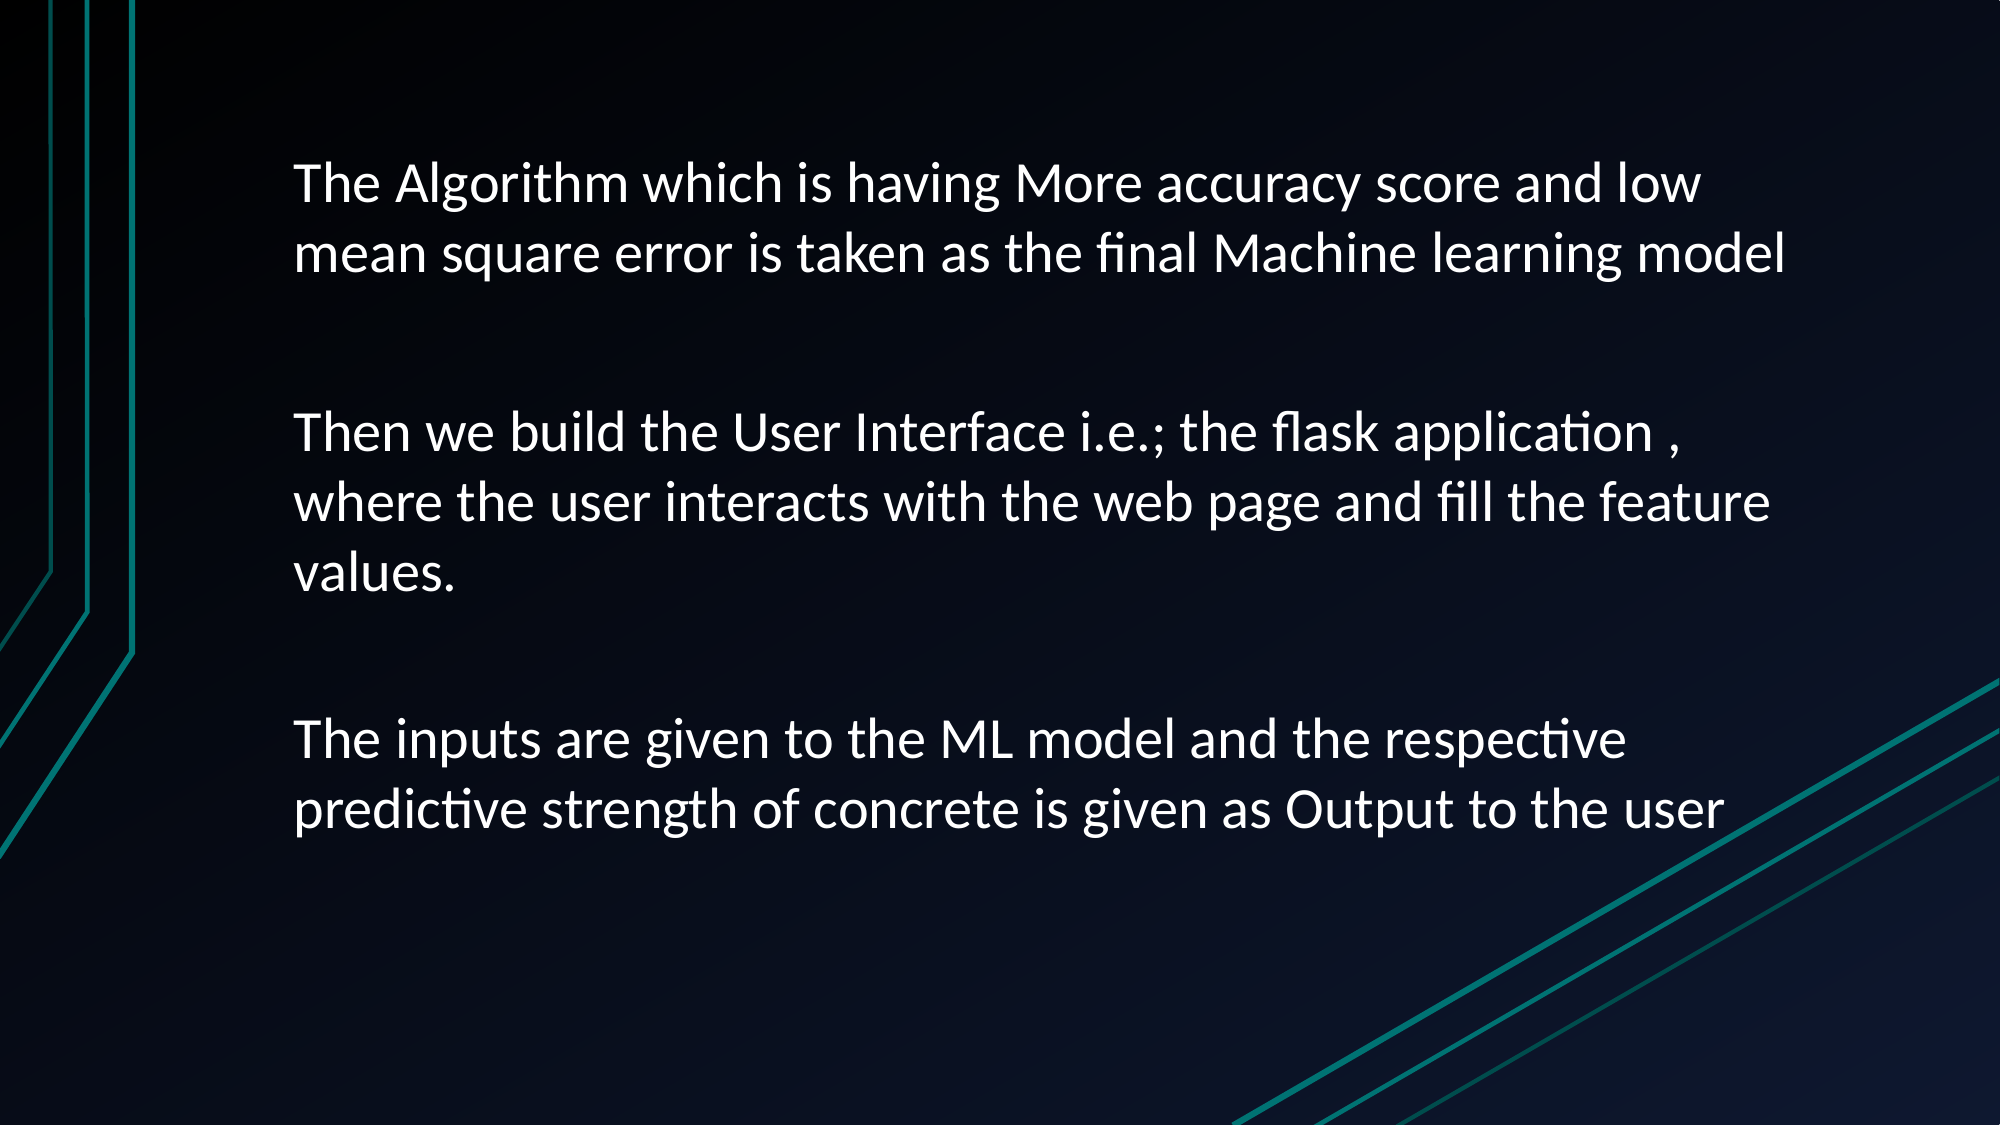

The Algorithm which is having More accuracy score and low mean square error is taken as the final Machine learning model
Then we build the User Interface i.e.; the flask application , where the user interacts with the web page and fill the feature values.
The inputs are given to the ML model and the respective predictive strength of concrete is given as Output to the user